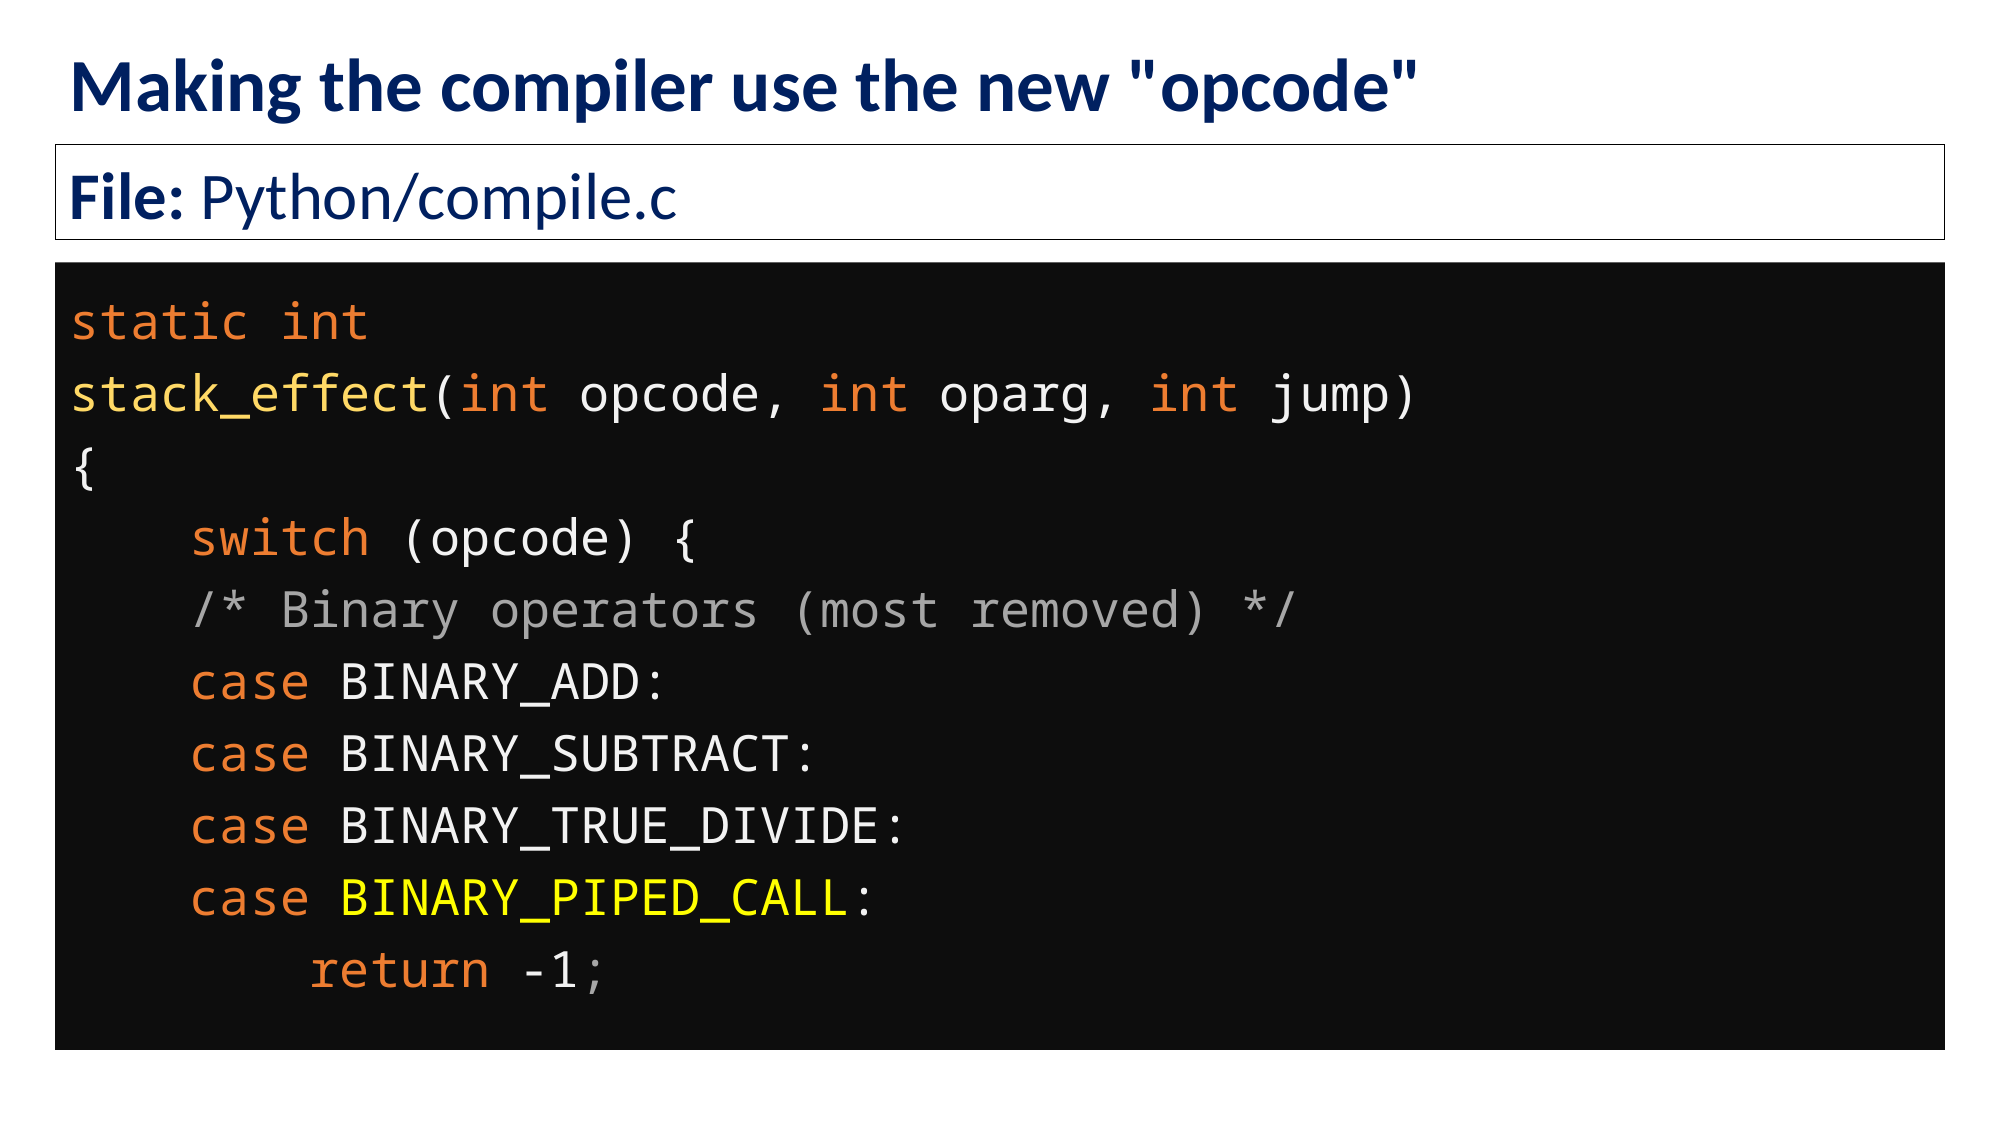

# Making the compiler use the new "opcode"
File: Python/compile.c
static int
stack_effect(int opcode, int oparg, int jump)
{
    switch (opcode) {
    /* Binary operators (most removed) */
    case BINARY_ADD:
    case BINARY_SUBTRACT:
    case BINARY_TRUE_DIVIDE:
    case BINARY_PIPED_CALL:
        return -1;